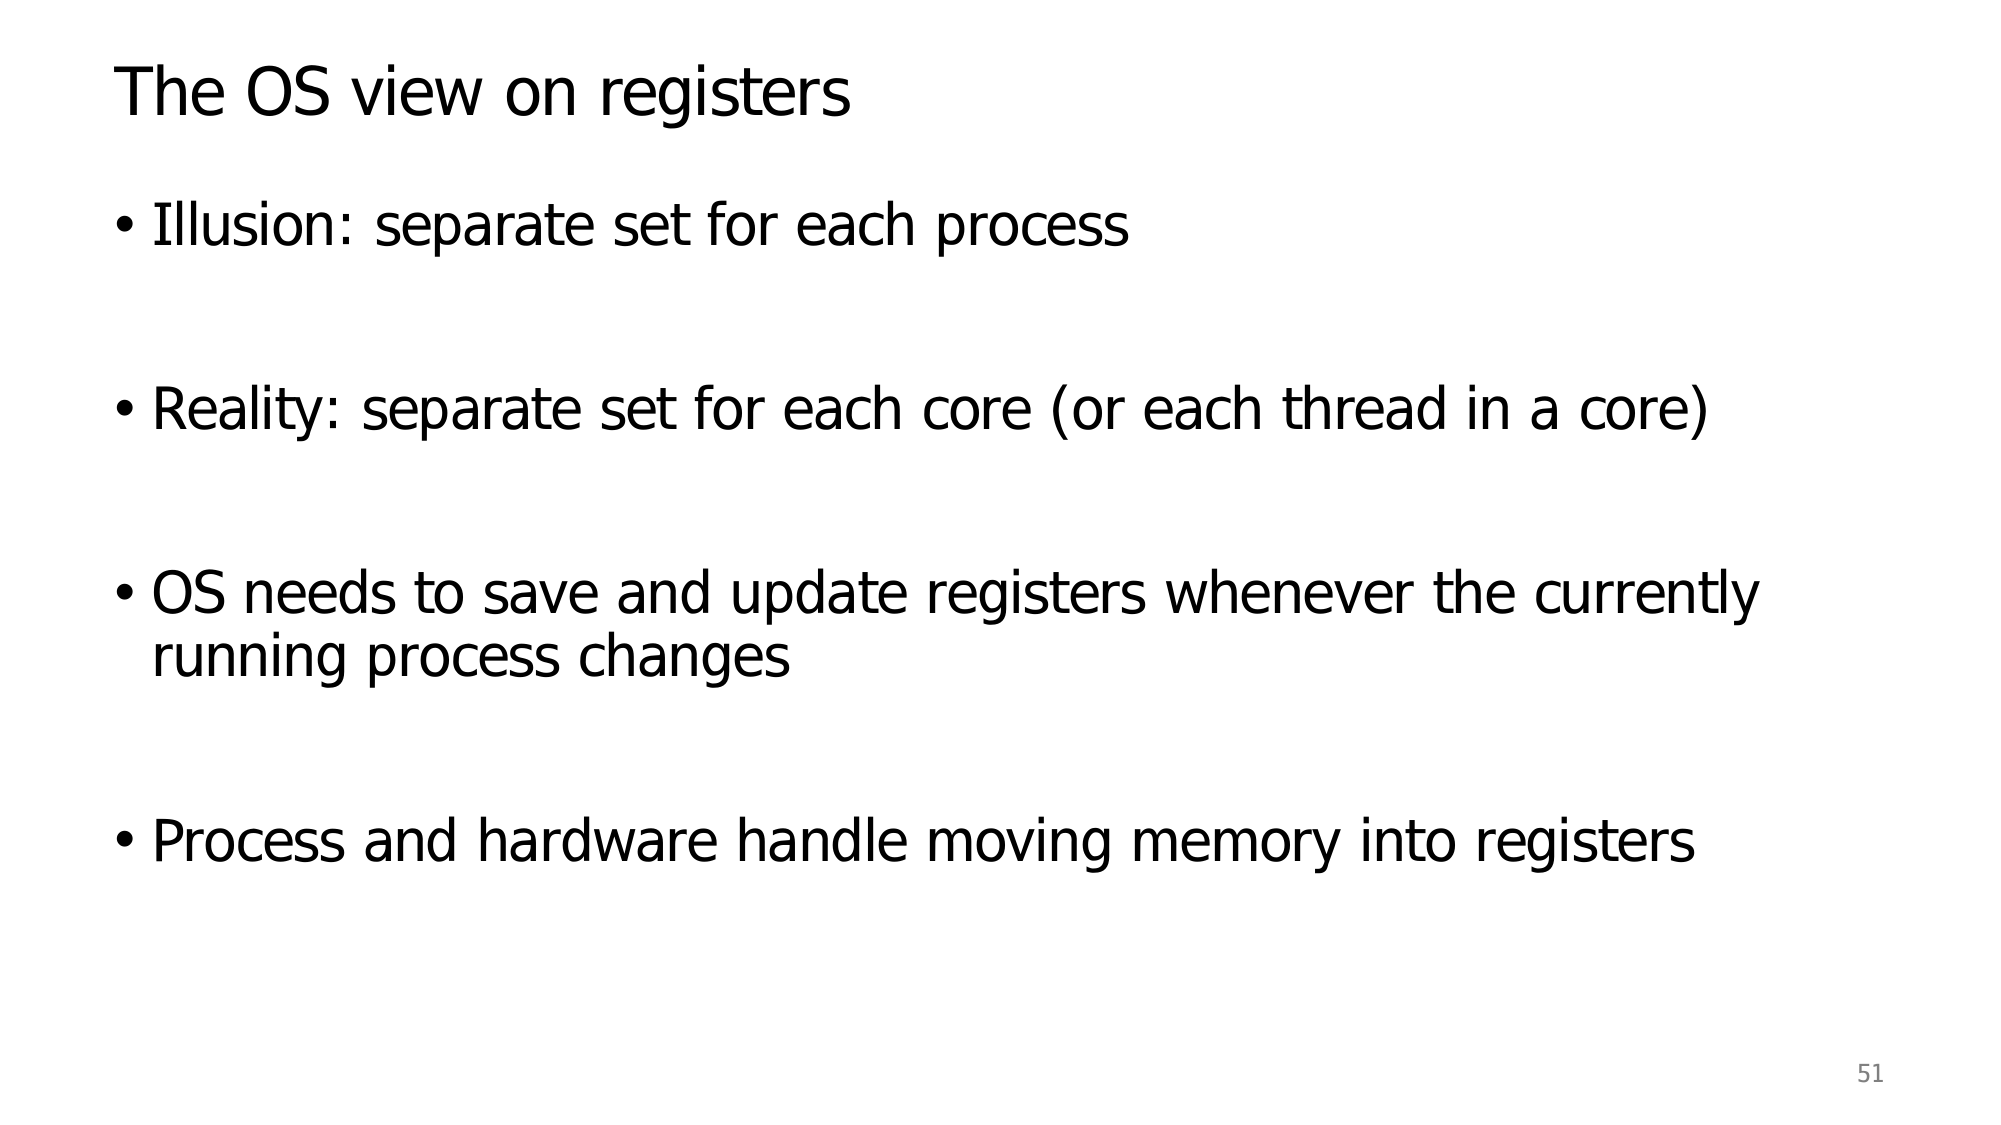

# The OS view on registers
Illusion: separate set for each process

Reality: separate set for each core (or each thread in a core)

OS needs to save and update registers whenever the currently running process changes

Process and hardware handle moving memory into registers
51